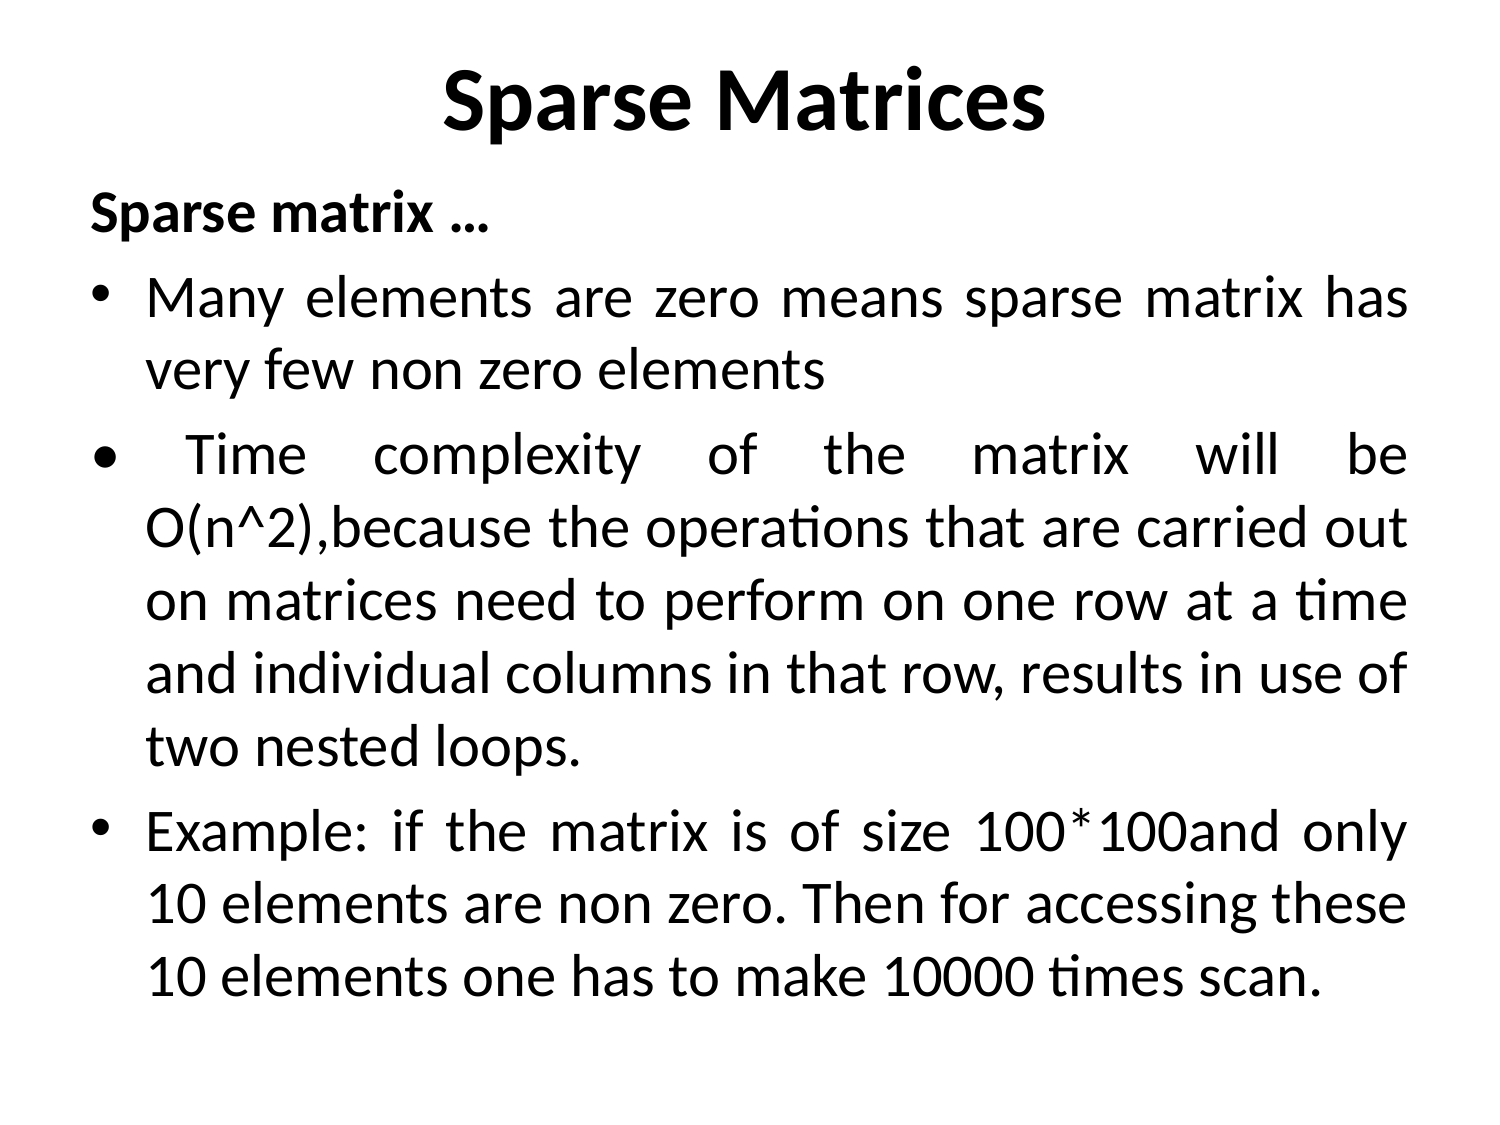

# Sparse Matrices
Sparse matrix …
Many elements are zero means sparse matrix has very few non zero elements
• Time complexity of the matrix will be O(n^2),because the operations that are carried out on matrices need to perform on one row at a time and individual columns in that row, results in use of two nested loops.
Example: if the matrix is of size 100*100and only 10 elements are non zero. Then for accessing these 10 elements one has to make 10000 times scan.